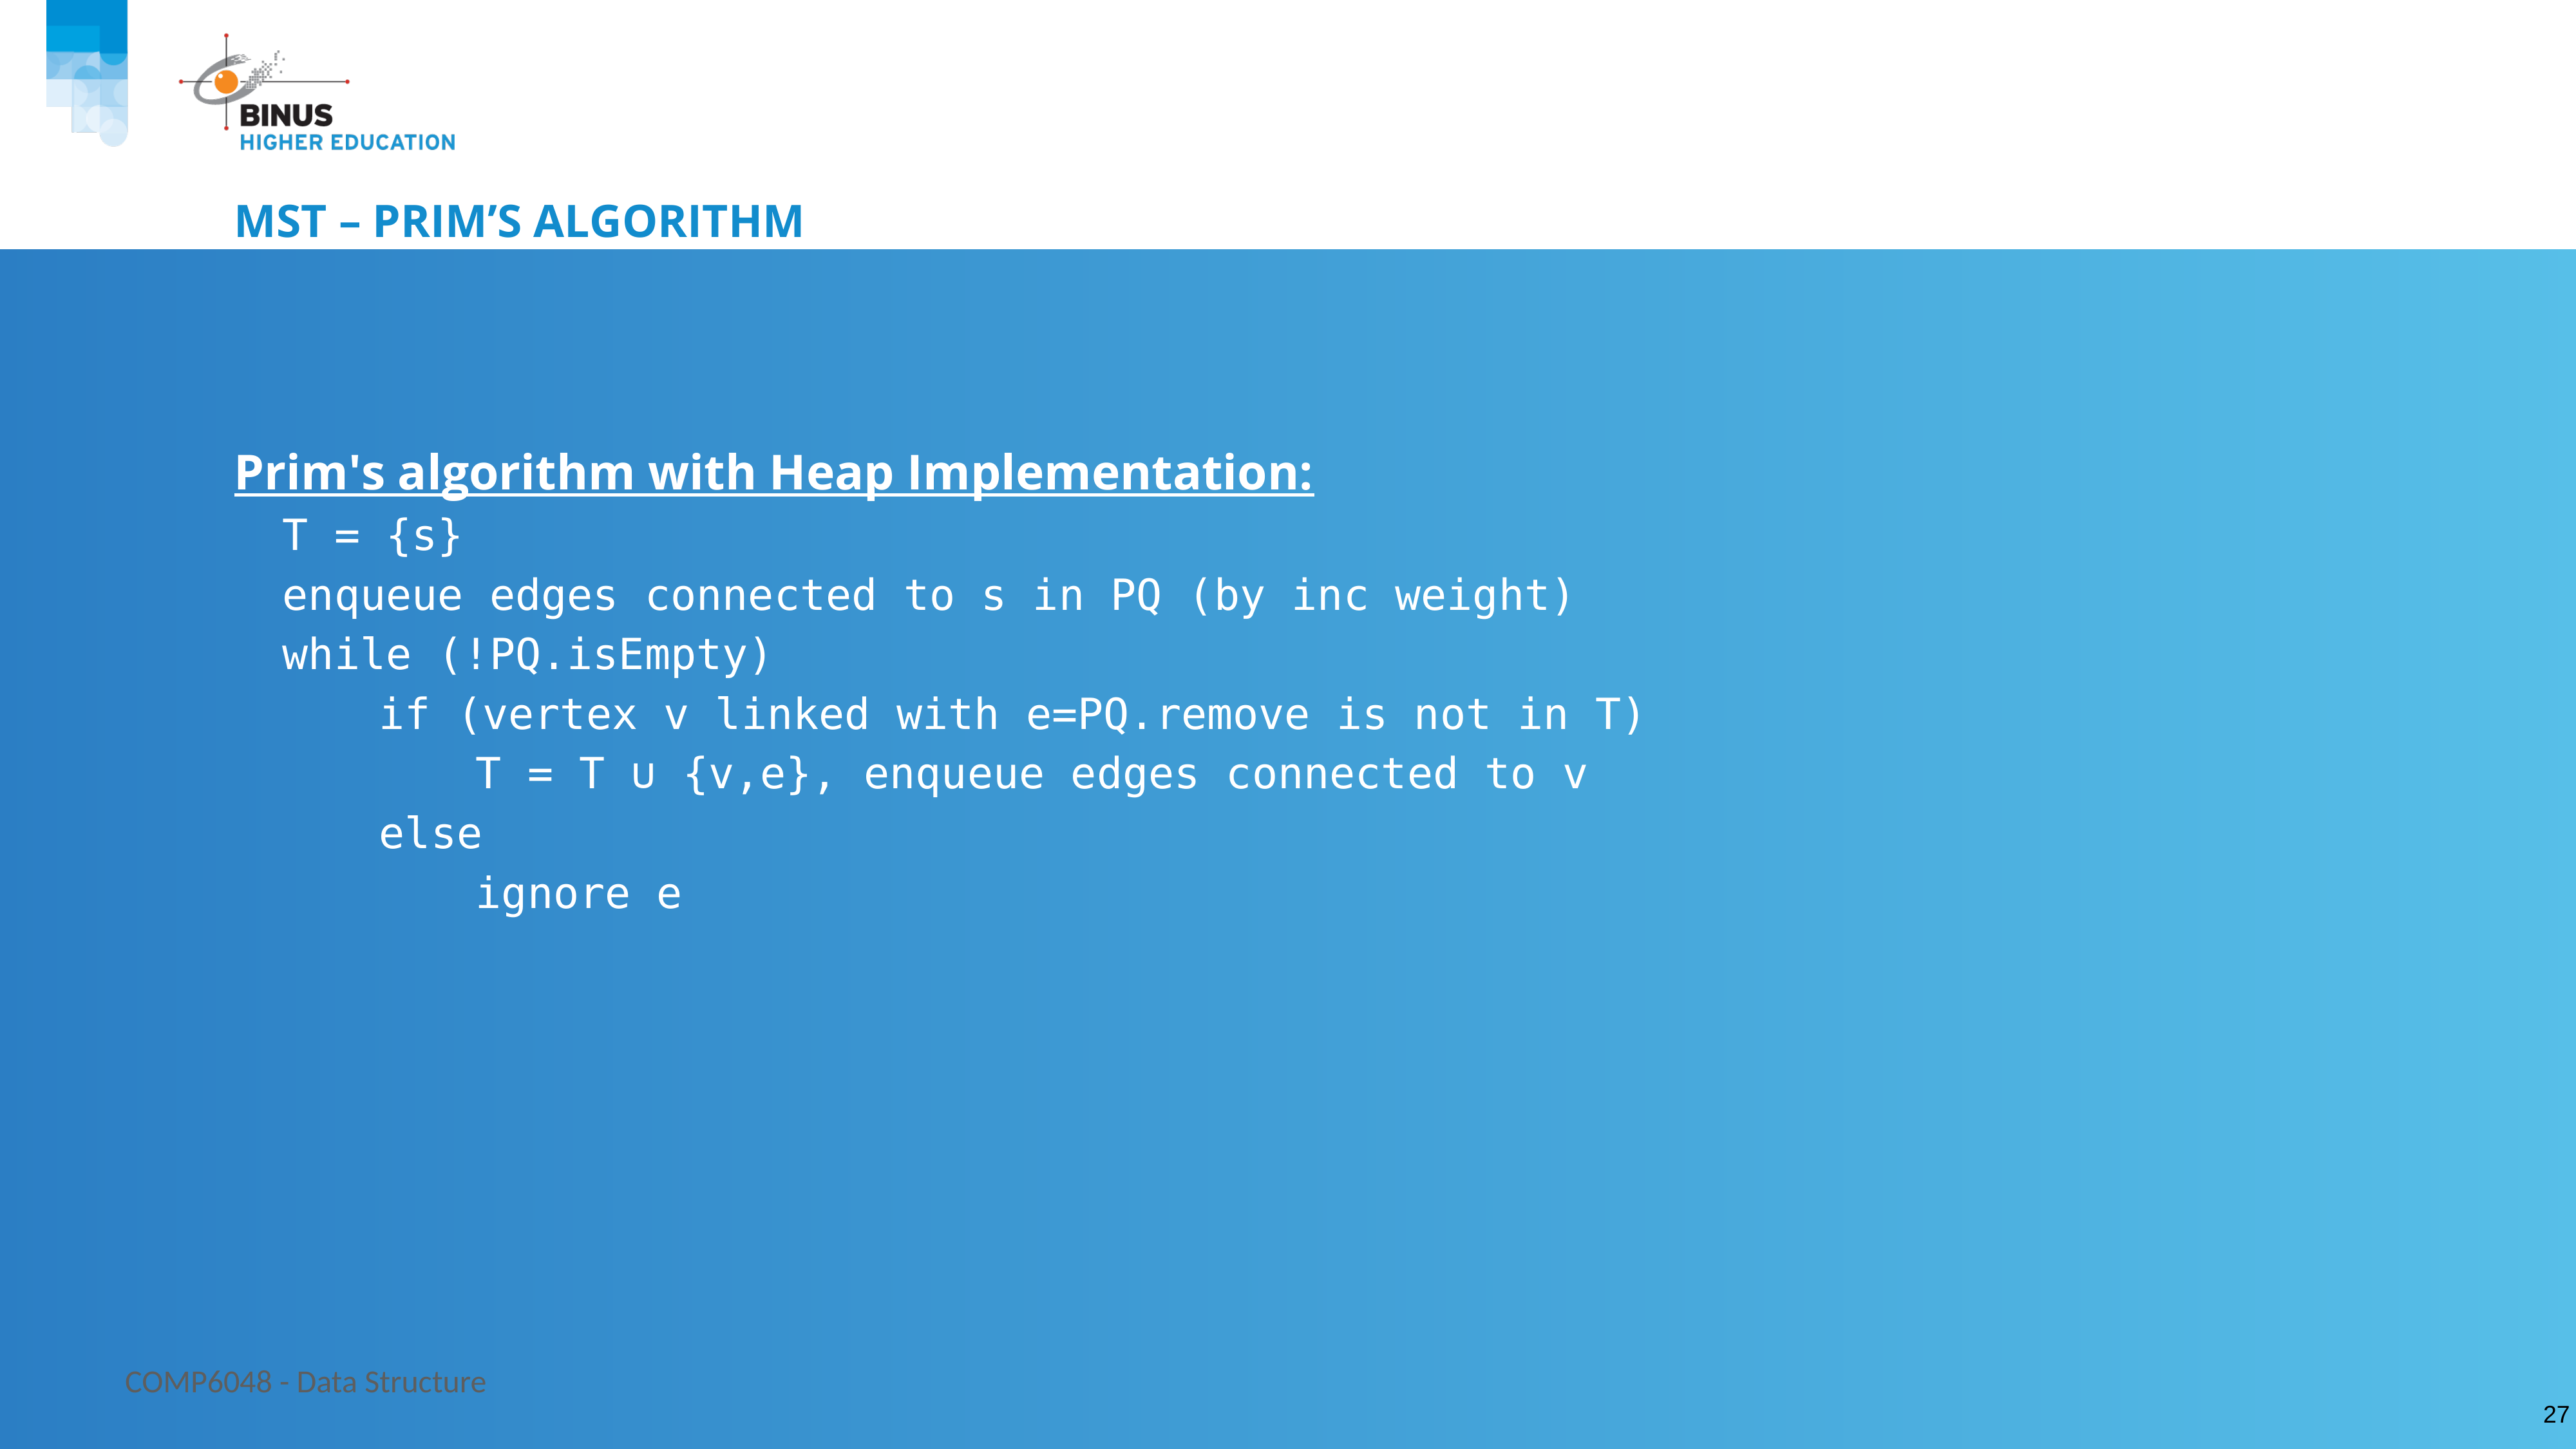

# MST – Prim’s Algorithm

Prim's algorithm with Heap Implementation:
	T = {s}
	enqueue edges connected to s in PQ (by inc weight)
	while (!PQ.isEmpty)
		if (vertex v linked with e=PQ.remove is not in T)
			T = T ∪ {v,e}, enqueue edges connected to v
		else
			ignore e
COMP6048 - Data Structure
27